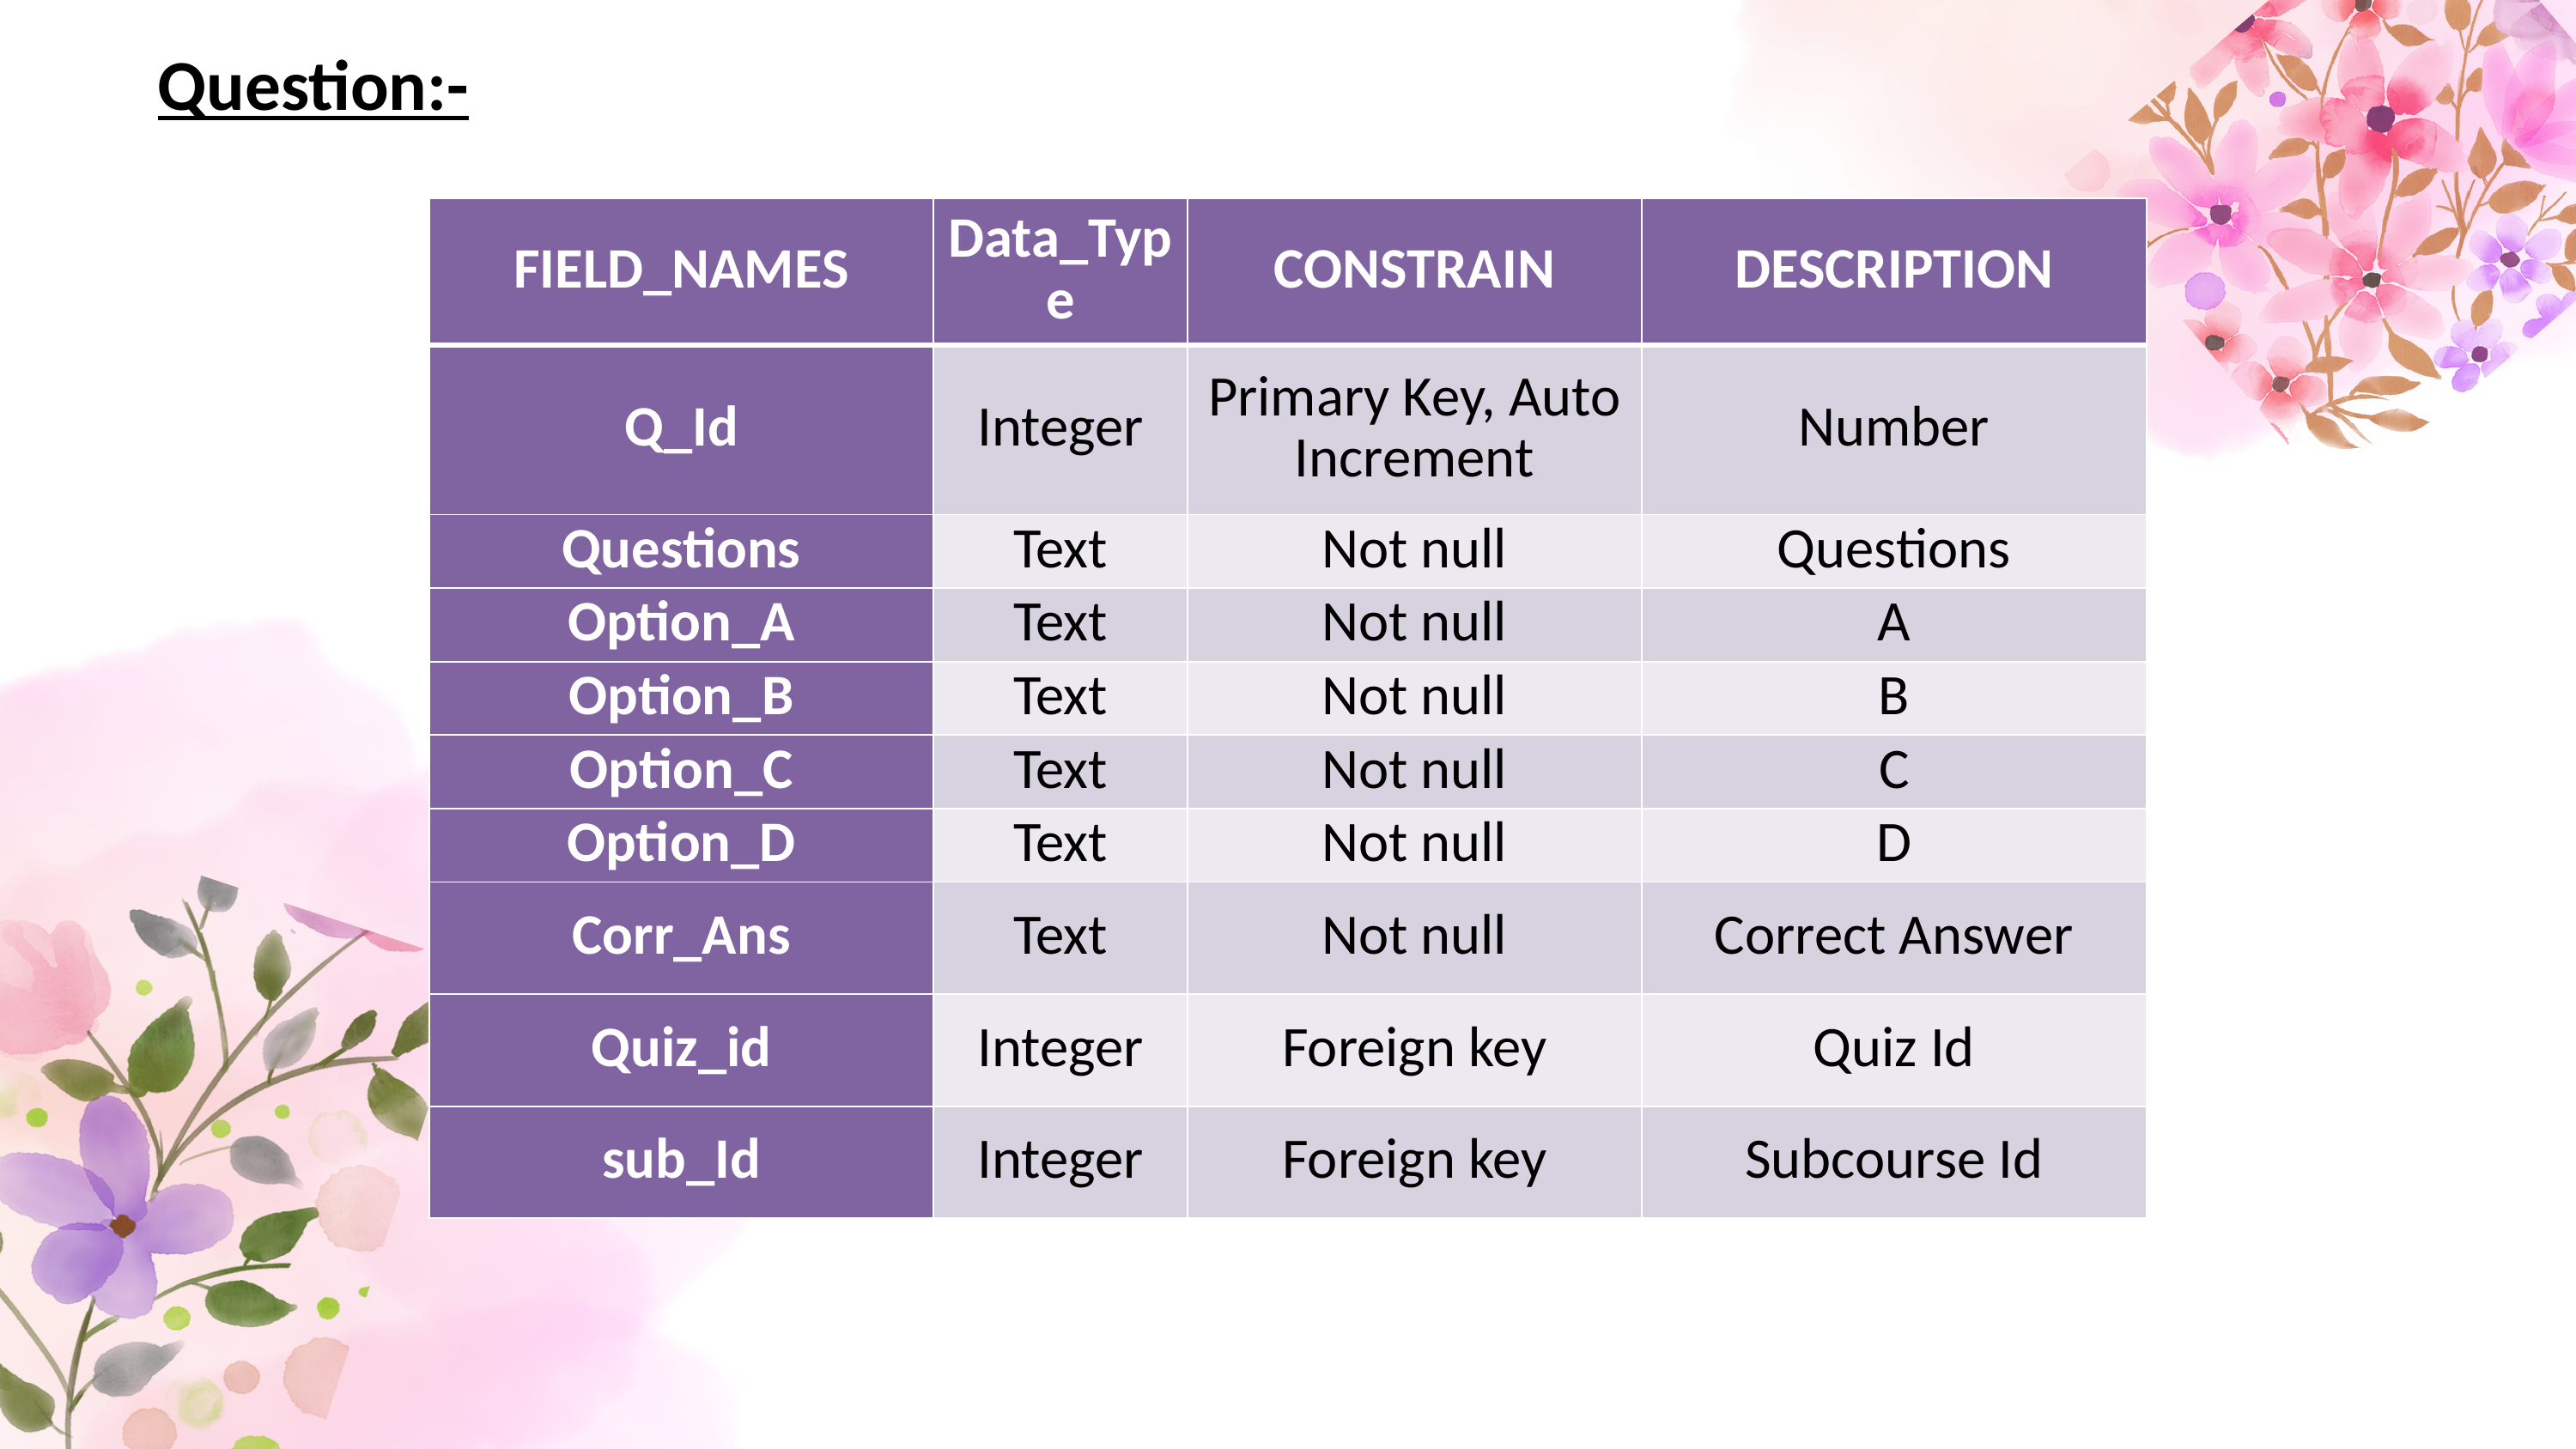

Question:-
| FIELD\_NAMES | Data\_Type | CONSTRAIN | DESCRIPTION |
| --- | --- | --- | --- |
| Q\_Id | Integer | Primary Key, Auto Increment | Number |
| Questions | Text | Not null | Questions |
| Option\_A | Text | Not null | A |
| Option\_B | Text | Not null | B |
| Option\_C | Text | Not null | C |
| Option\_D | Text | Not null | D |
| Corr\_Ans | Text | Not null | Correct Answer |
| Quiz\_id | Integer | Foreign key | Quiz Id |
| sub\_Id | Integer | Foreign key | Subcourse Id |